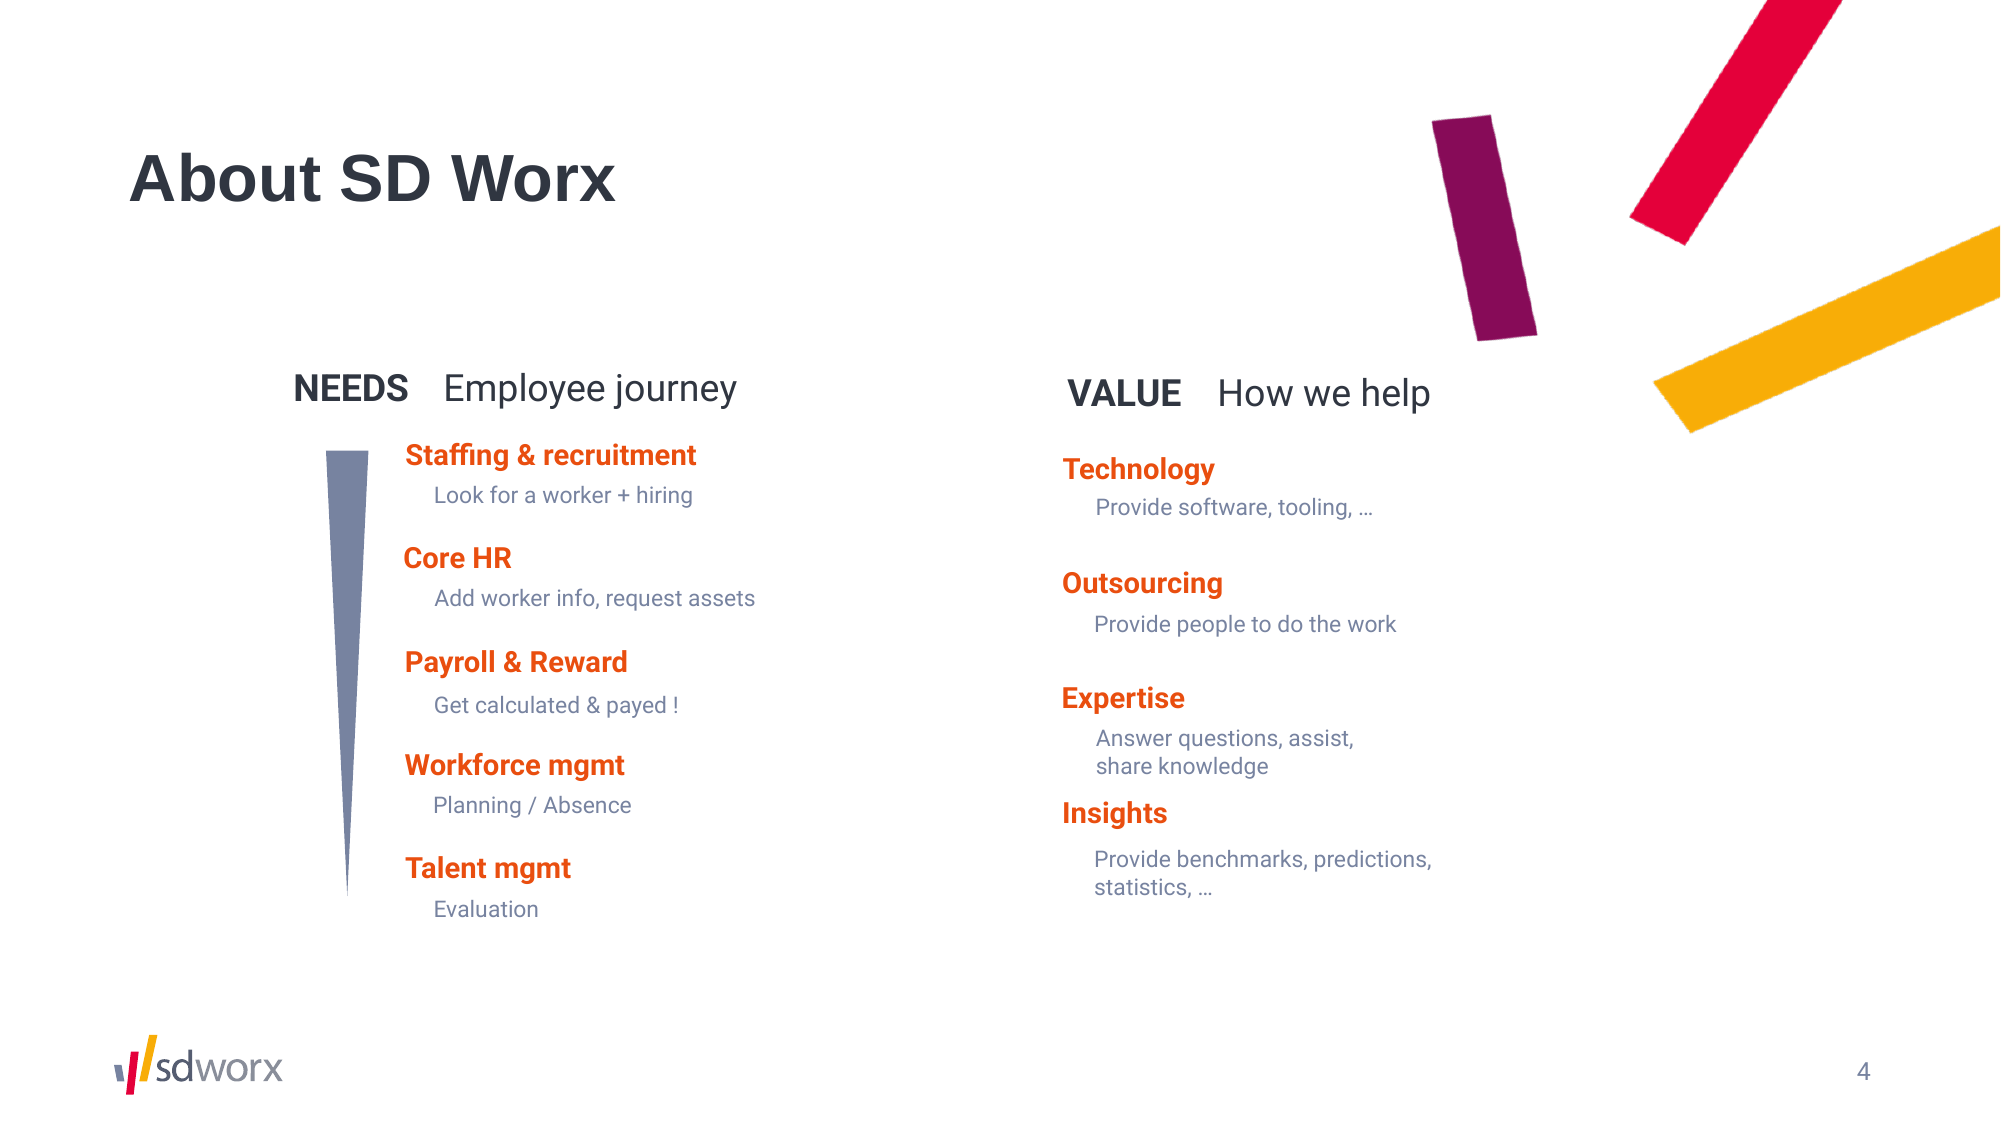

# About SD Worx
NEEDS	Employee journey
VALUE	How we help
Staffing & recruitment
Technology

Look for a worker + hiring
Provide software, tooling, …
Core HR
Outsourcing
Add worker info, request assets
Provide people to do the work
Payroll & Reward
Expertise
Get calculated & payed !
Answer questions, assist,
share knowledge
Workforce mgmt
Planning / Absence
Insights
Provide benchmarks, predictions,
statistics, …
Talent mgmt
Evaluation
4